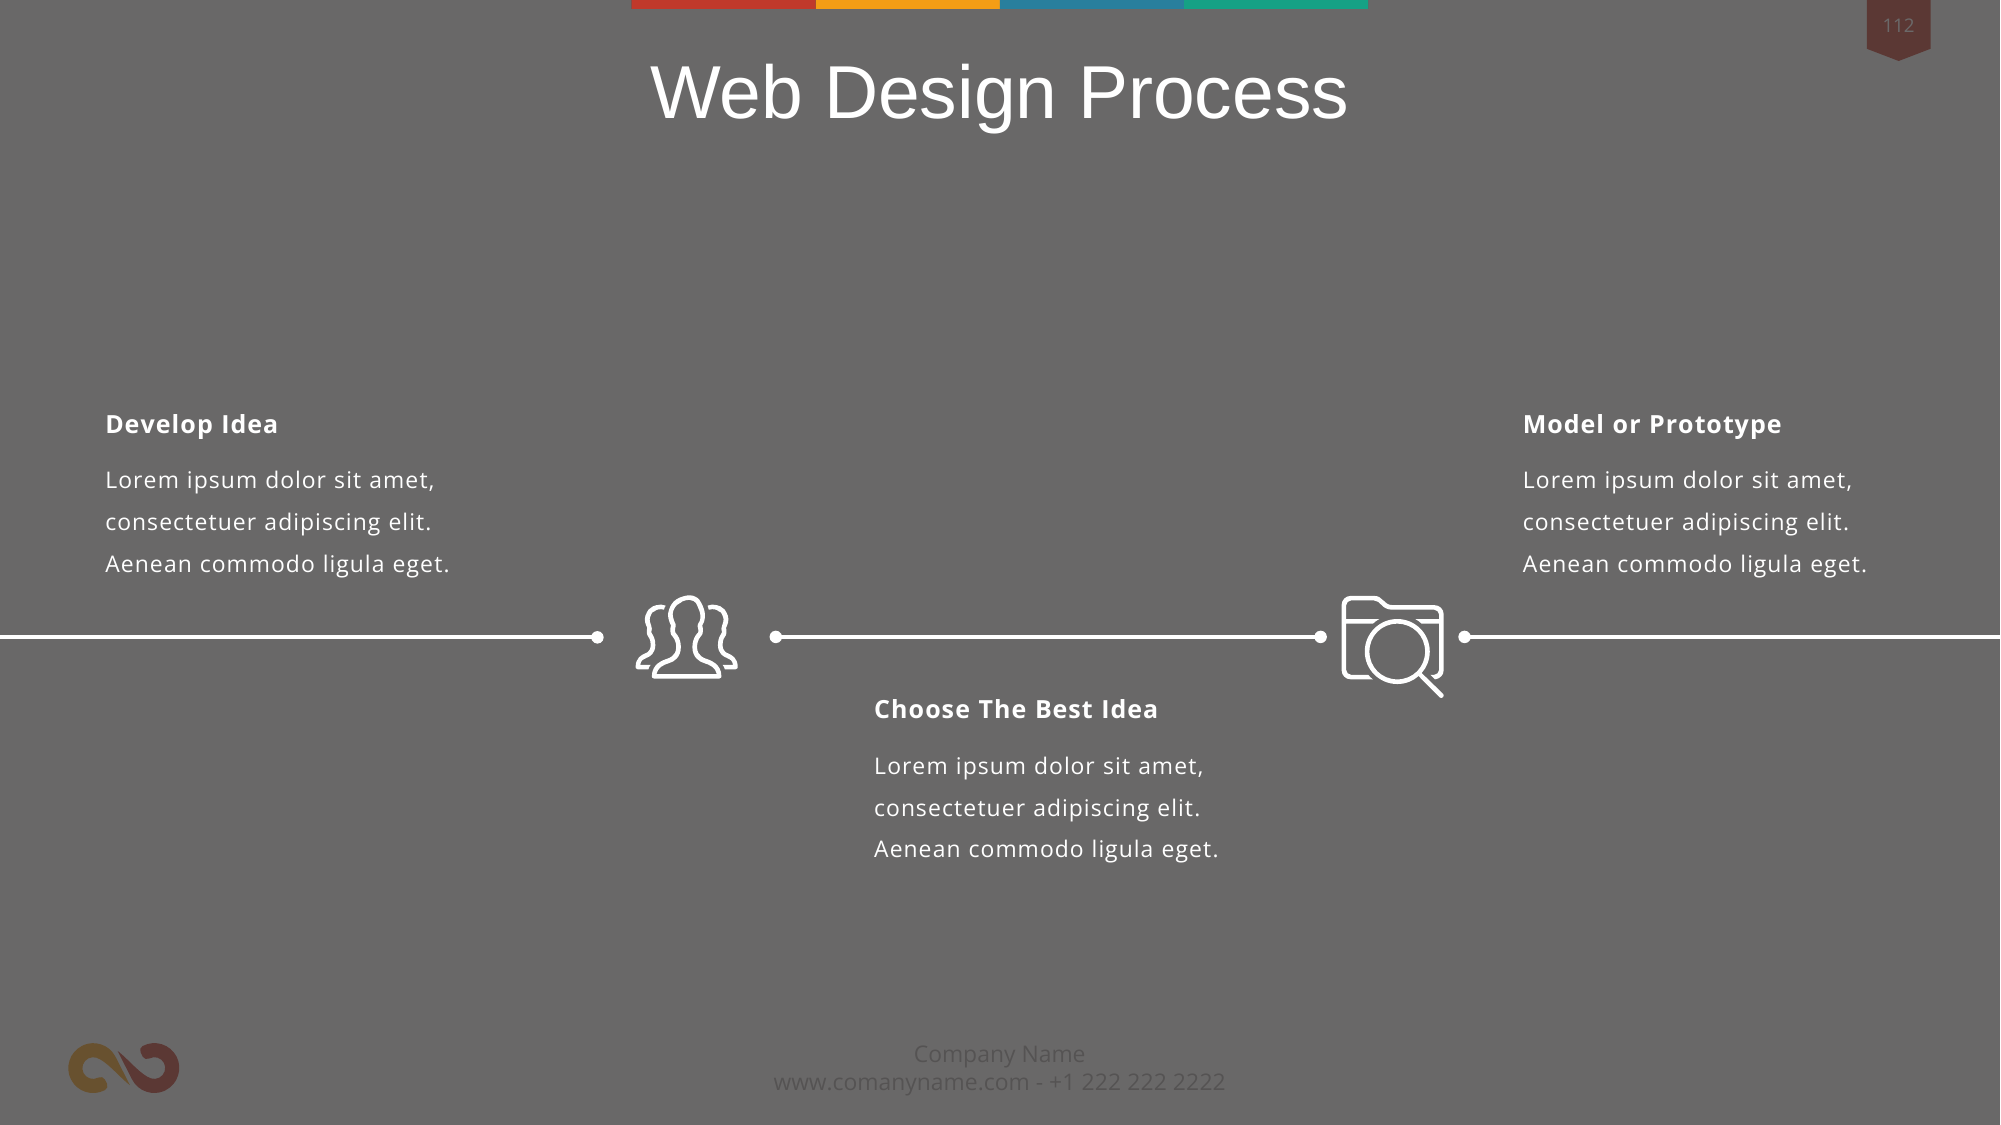

Web Design Process
Develop Idea
Model or Prototype
Lorem ipsum dolor sit amet, consectetuer adipiscing elit. Aenean commodo ligula eget.
Lorem ipsum dolor sit amet, consectetuer adipiscing elit. Aenean commodo ligula eget.

Choose The Best Idea
Lorem ipsum dolor sit amet, consectetuer adipiscing elit. Aenean commodo ligula eget.